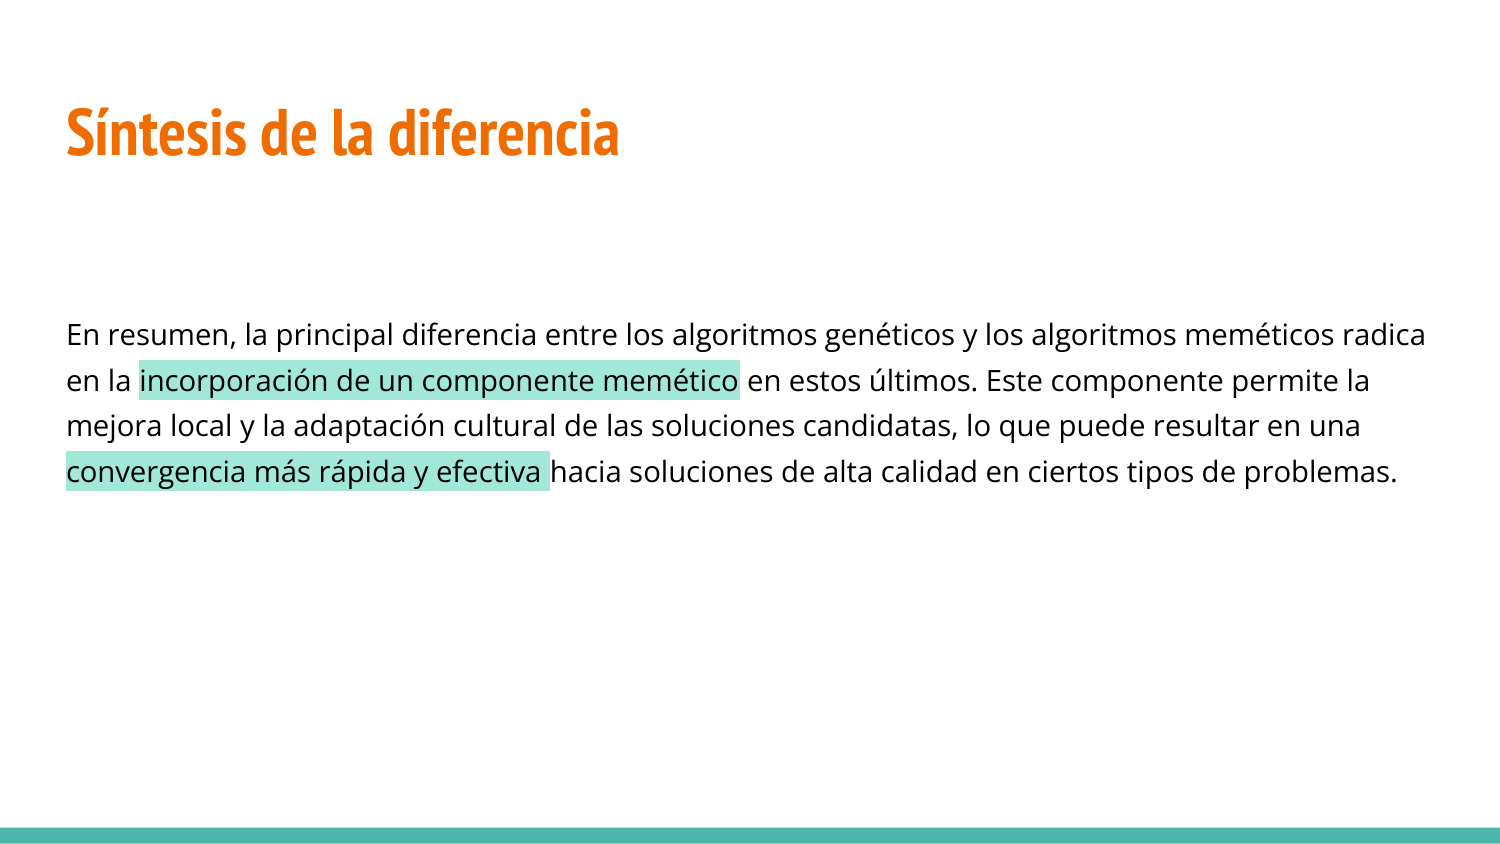

# Síntesis de la diferencia
En resumen, la principal diferencia entre los algoritmos genéticos y los algoritmos meméticos radica en la incorporación de un componente memético en estos últimos. Este componente permite la mejora local y la adaptación cultural de las soluciones candidatas, lo que puede resultar en una convergencia más rápida y efectiva hacia soluciones de alta calidad en ciertos tipos de problemas.